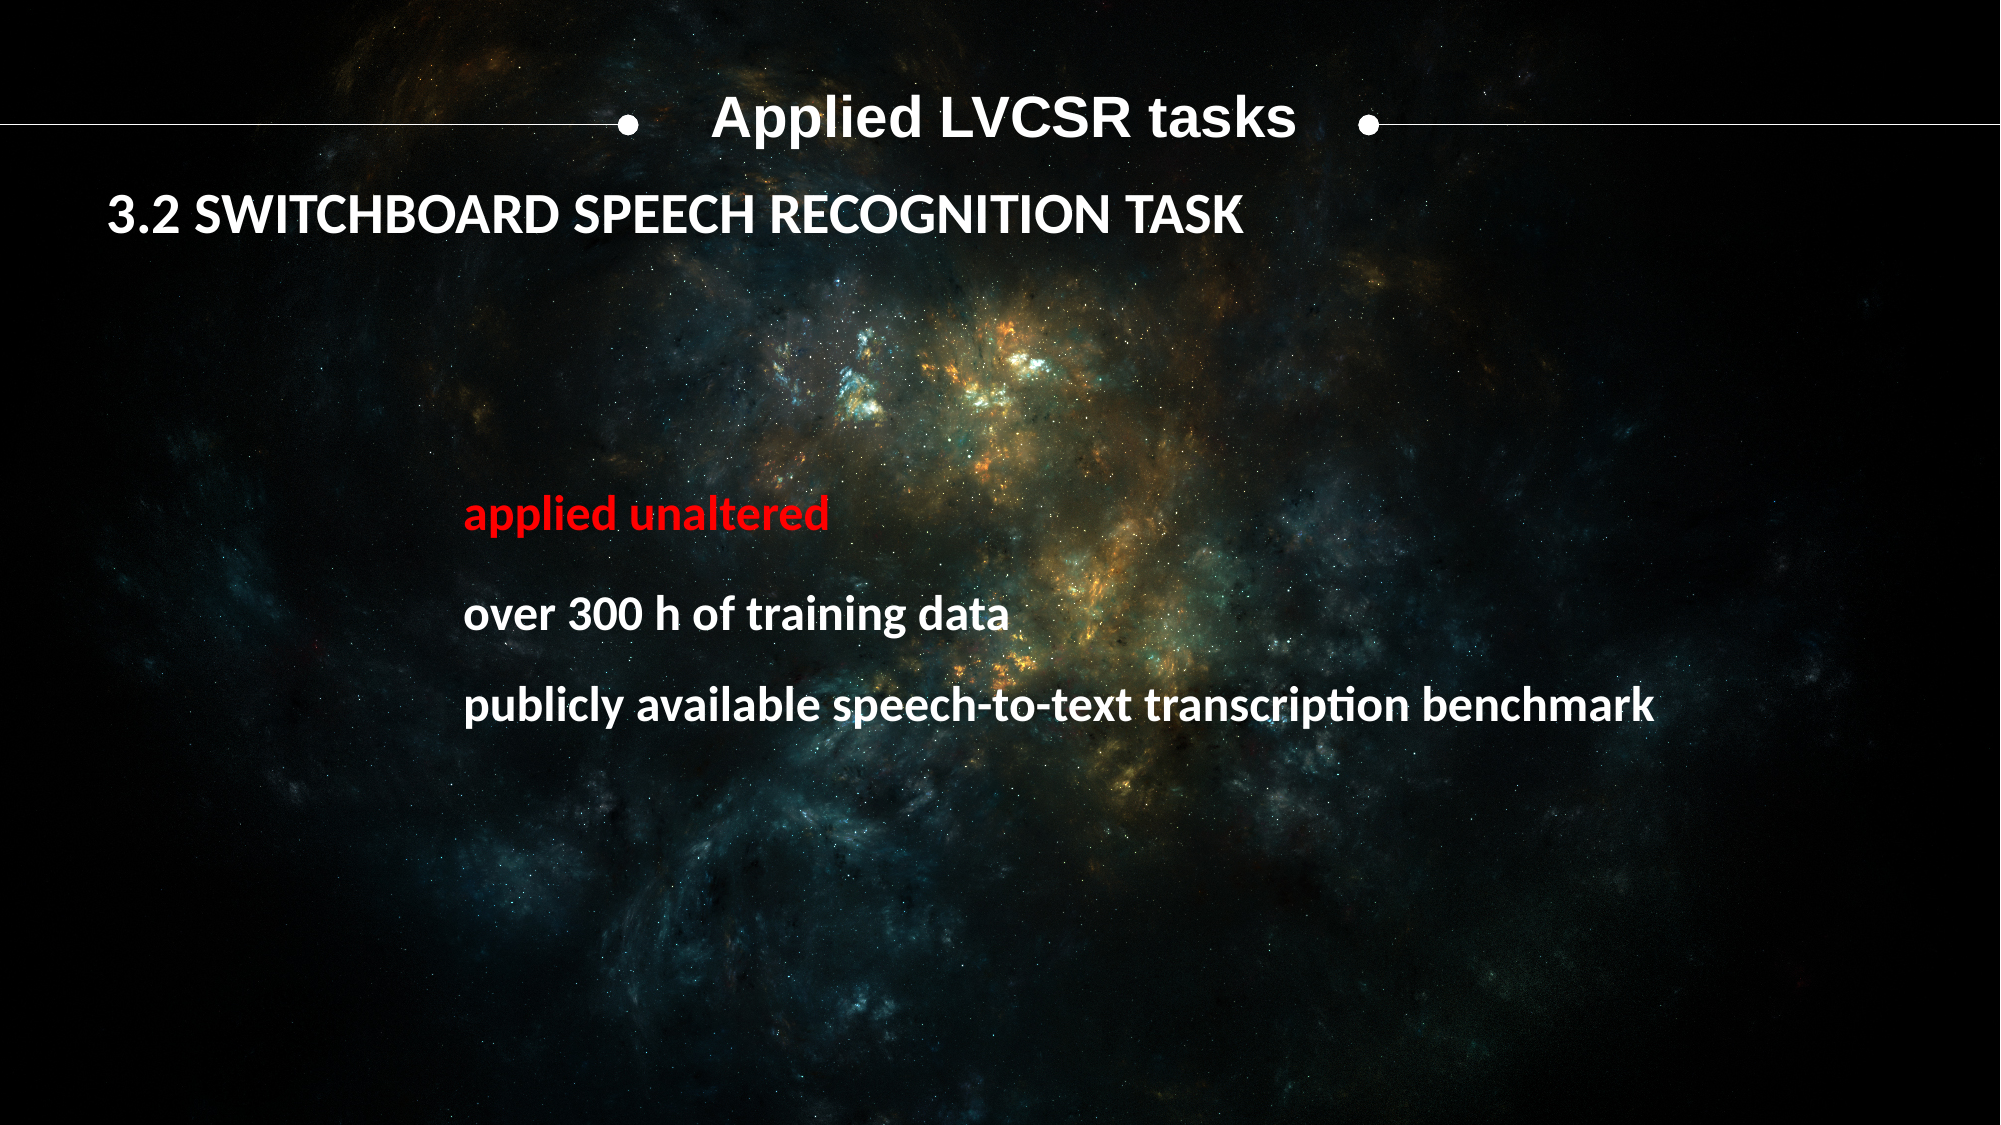

Applied LVCSR tasks
3.2 SWITCHBOARD SPEECH RECOGNITION TASK
applied unaltered
over 300 h of training data
publicly available speech-to-text transcription benchmark